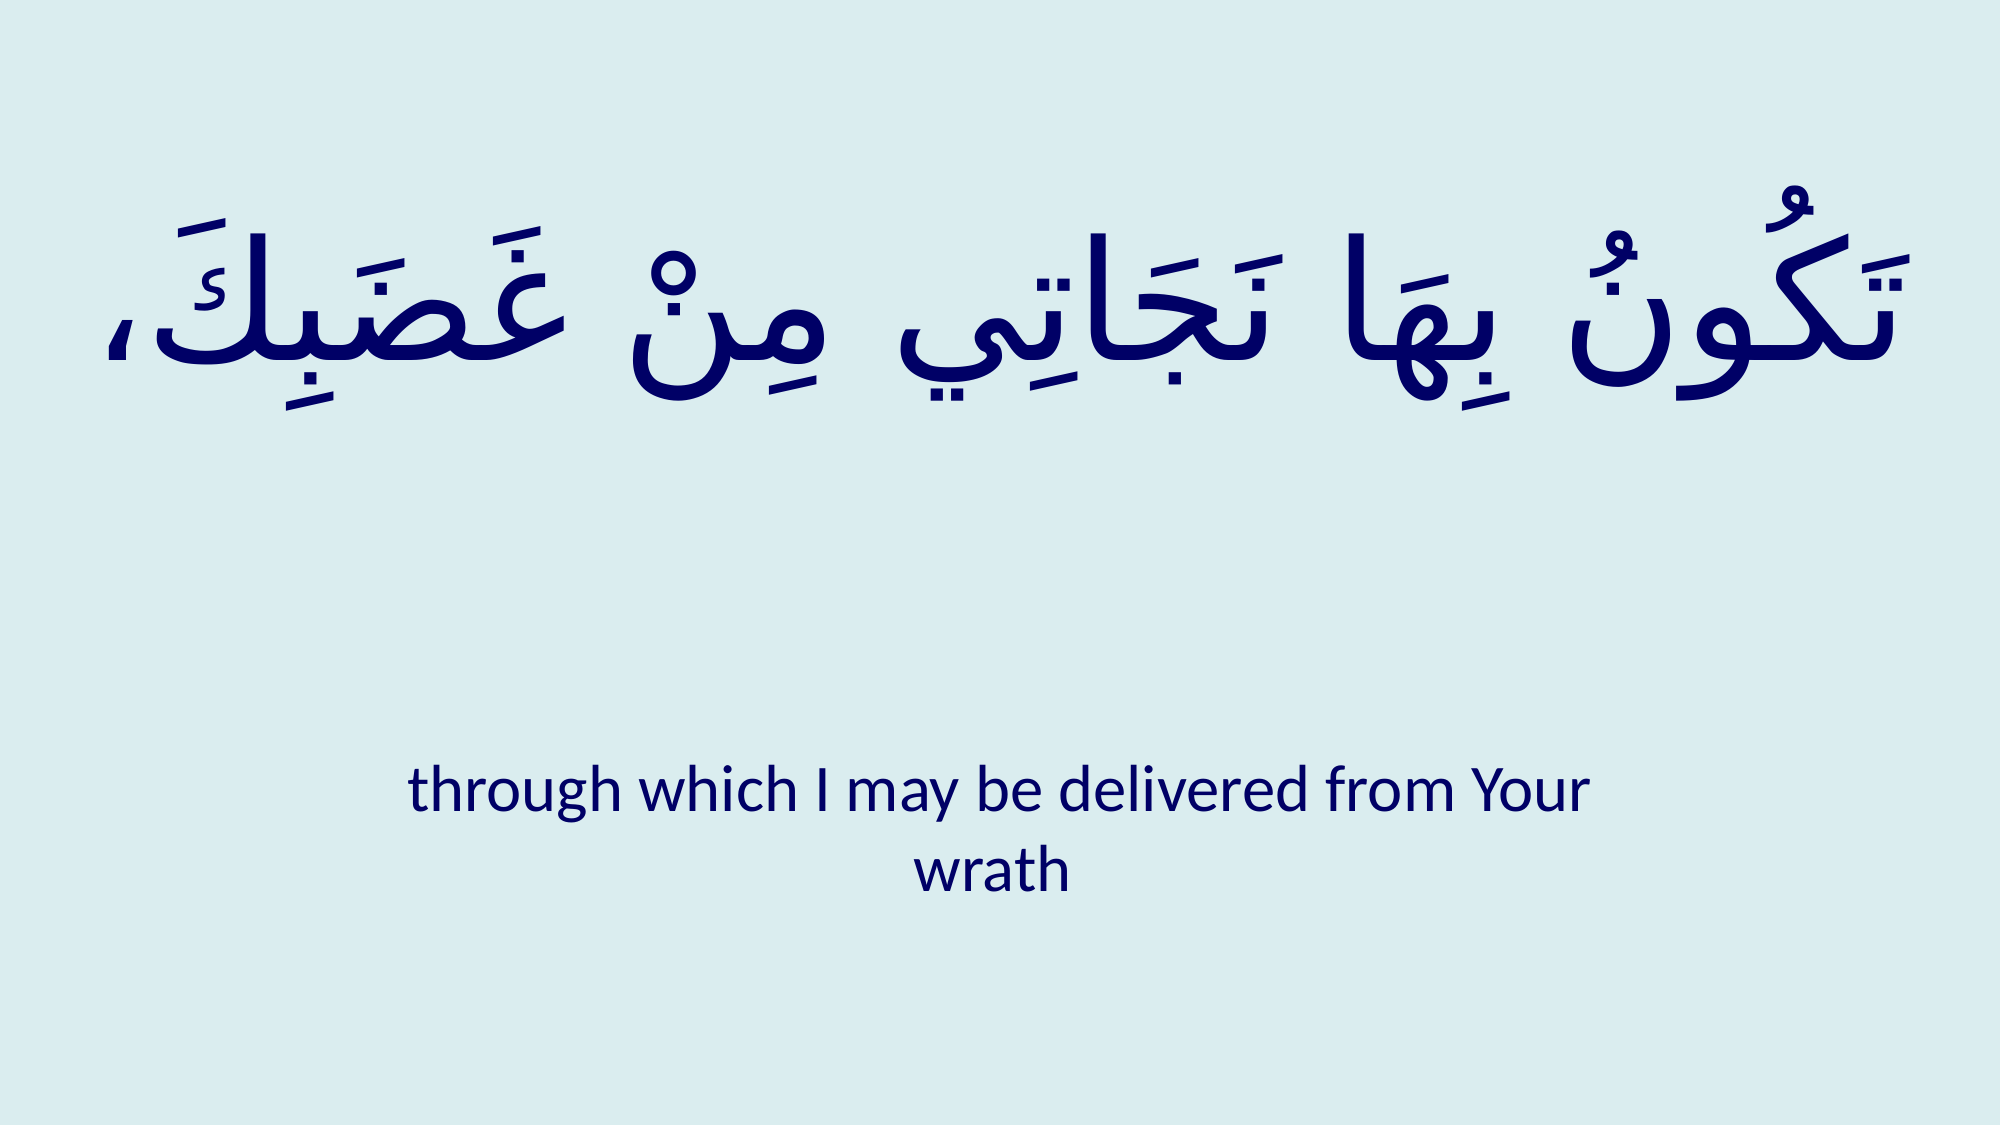

# تَكُونُ بِهَا نَجَاتِي مِنْ غَضَبِكَ،
through which I may be delivered from Your wrath